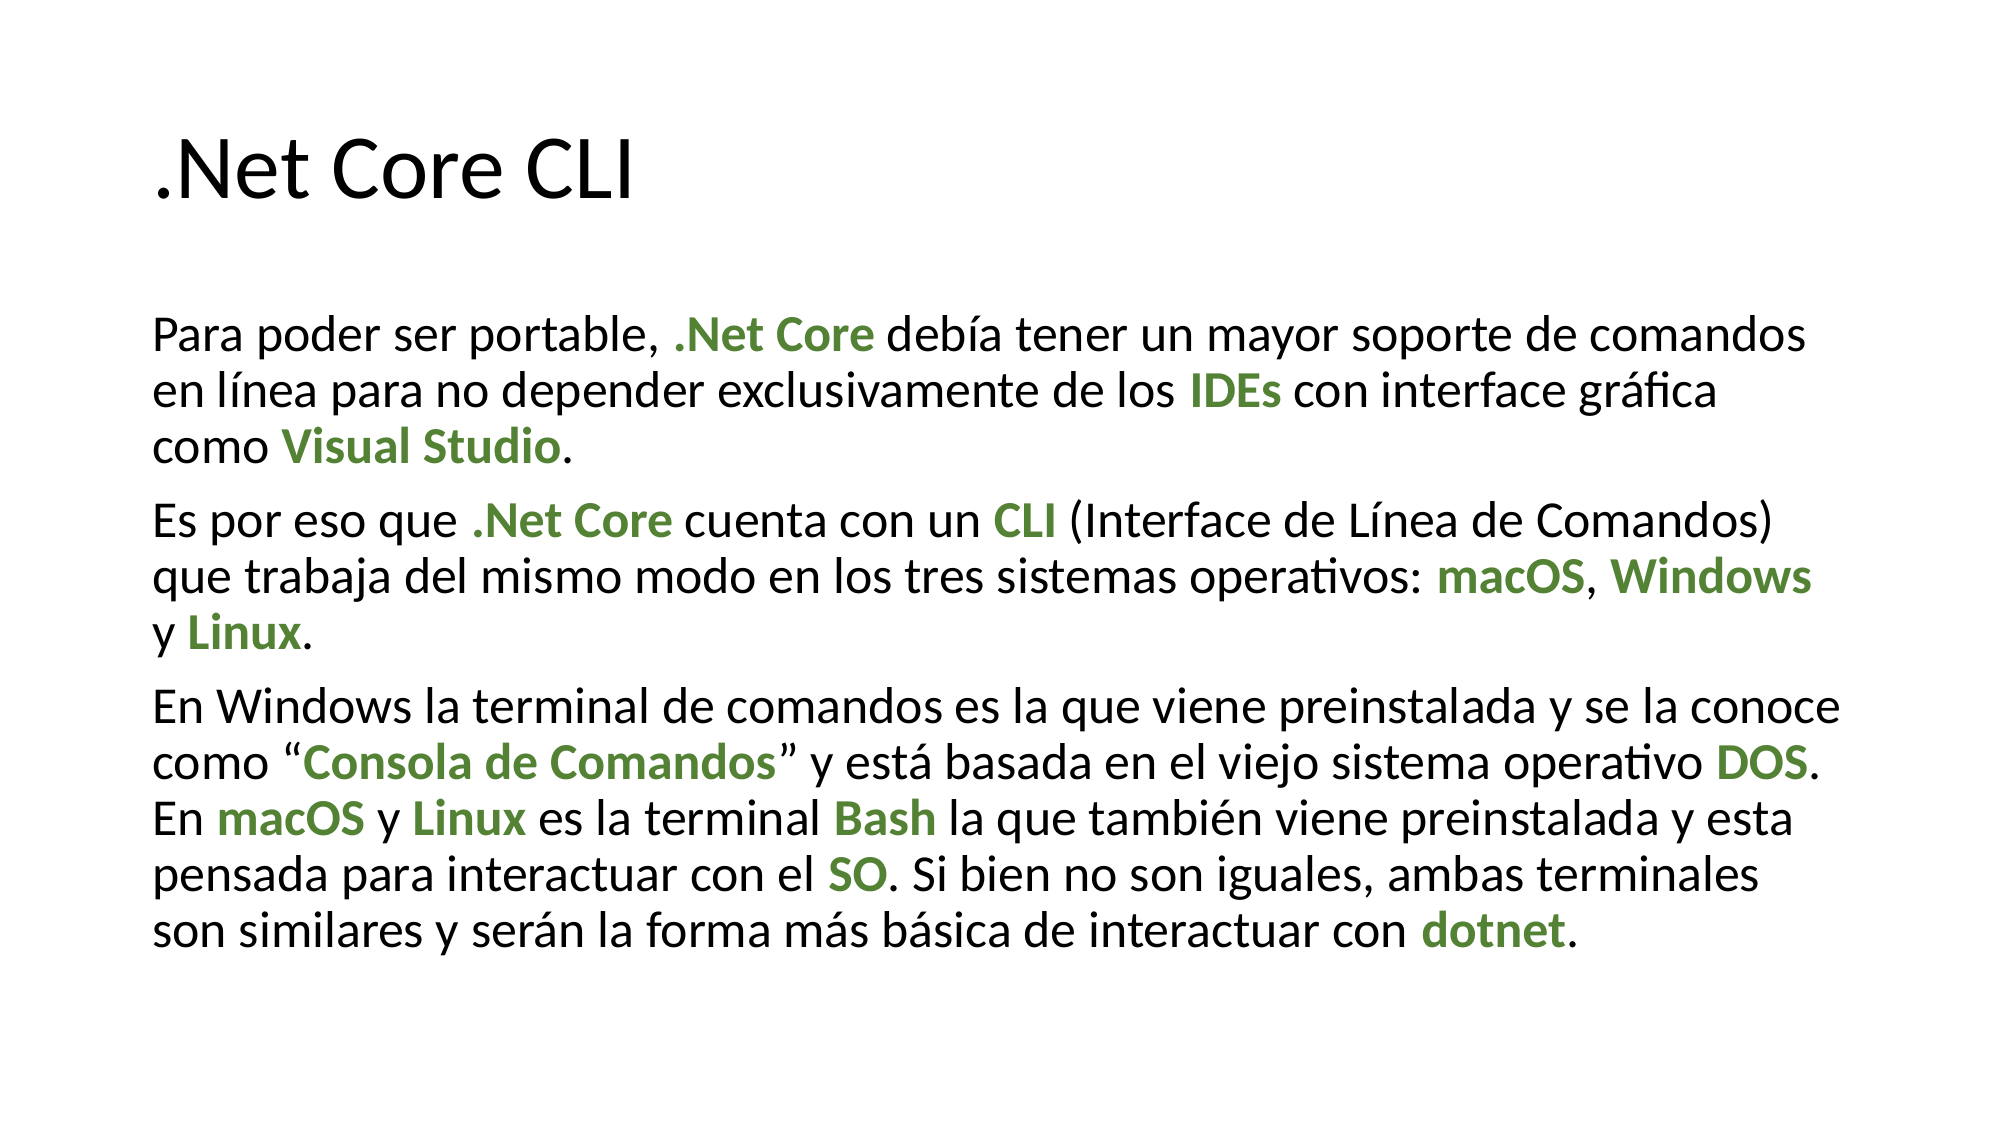

# .Net Core CLI
Para poder ser portable, .Net Core debía tener un mayor soporte de comandos en línea para no depender exclusivamente de los IDEs con interface gráfica como Visual Studio.
Es por eso que .Net Core cuenta con un CLI (Interface de Línea de Comandos) que trabaja del mismo modo en los tres sistemas operativos: macOS, Windows y Linux.
En Windows la terminal de comandos es la que viene preinstalada y se la conoce como “Consola de Comandos” y está basada en el viejo sistema operativo DOS. En macOS y Linux es la terminal Bash la que también viene preinstalada y esta pensada para interactuar con el SO. Si bien no son iguales, ambas terminales son similares y serán la forma más básica de interactuar con dotnet.